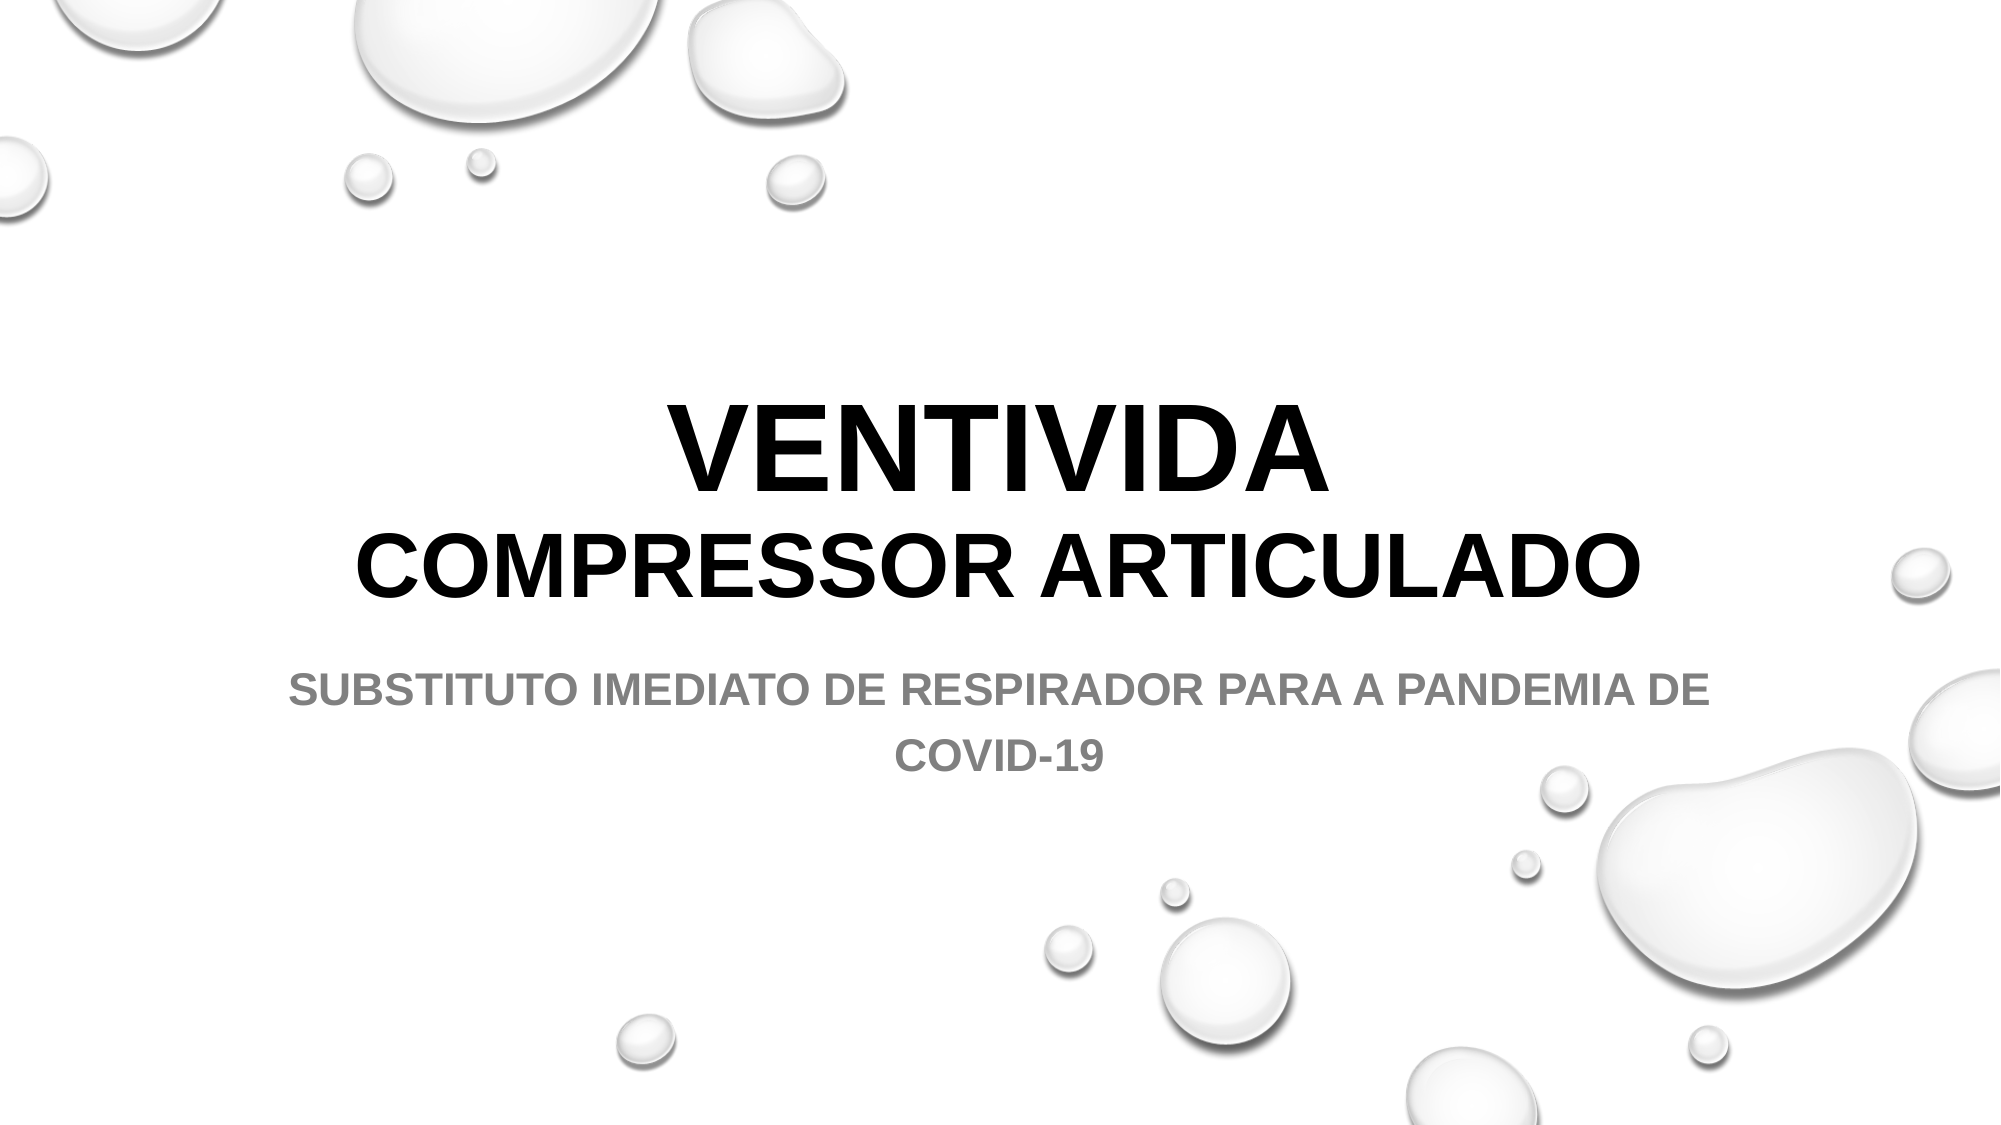

VENTIVIDA
COMPRESSOR articulado
SUBSTITUTO imediato DE RESPIRADOR para a pandemia de covid-19